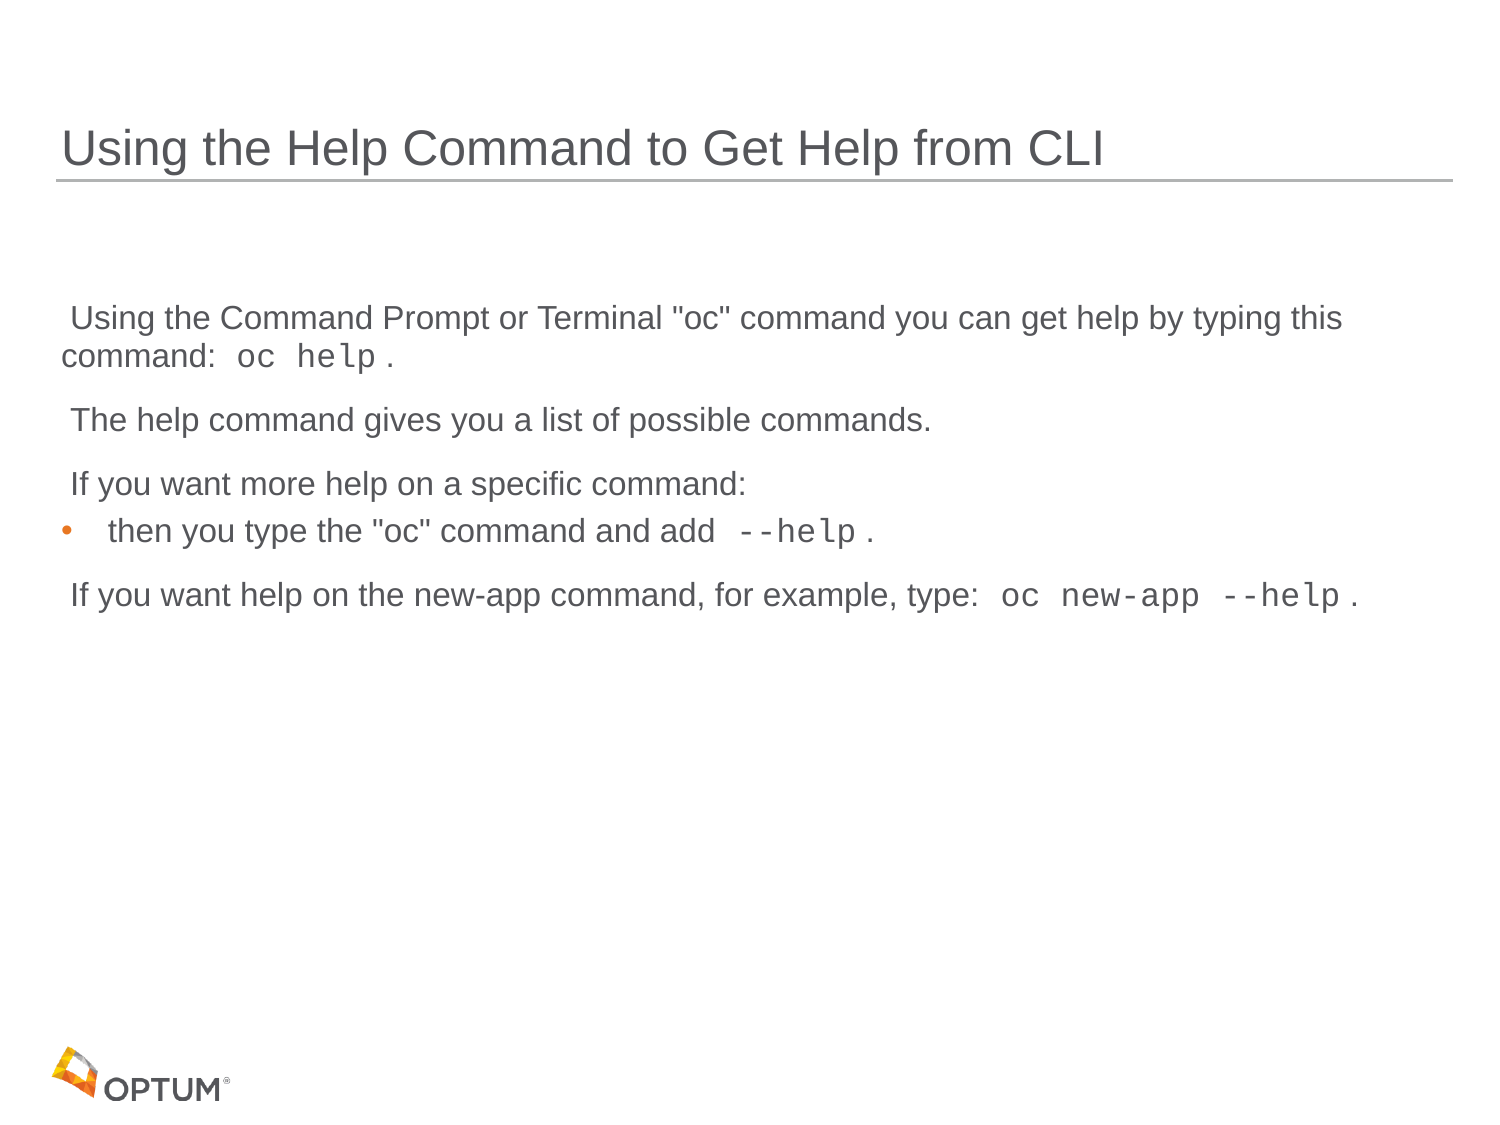

# Using the Help Command to Get Help from CLI
 Using the Command Prompt or Terminal "oc" command you can get help by typing this command: oc help .
 The help command gives you a list of possible commands.
 If you want more help on a specific command:
 then you type the "oc" command and add --help .
 If you want help on the new-app command, for example, type: oc new-app --help .